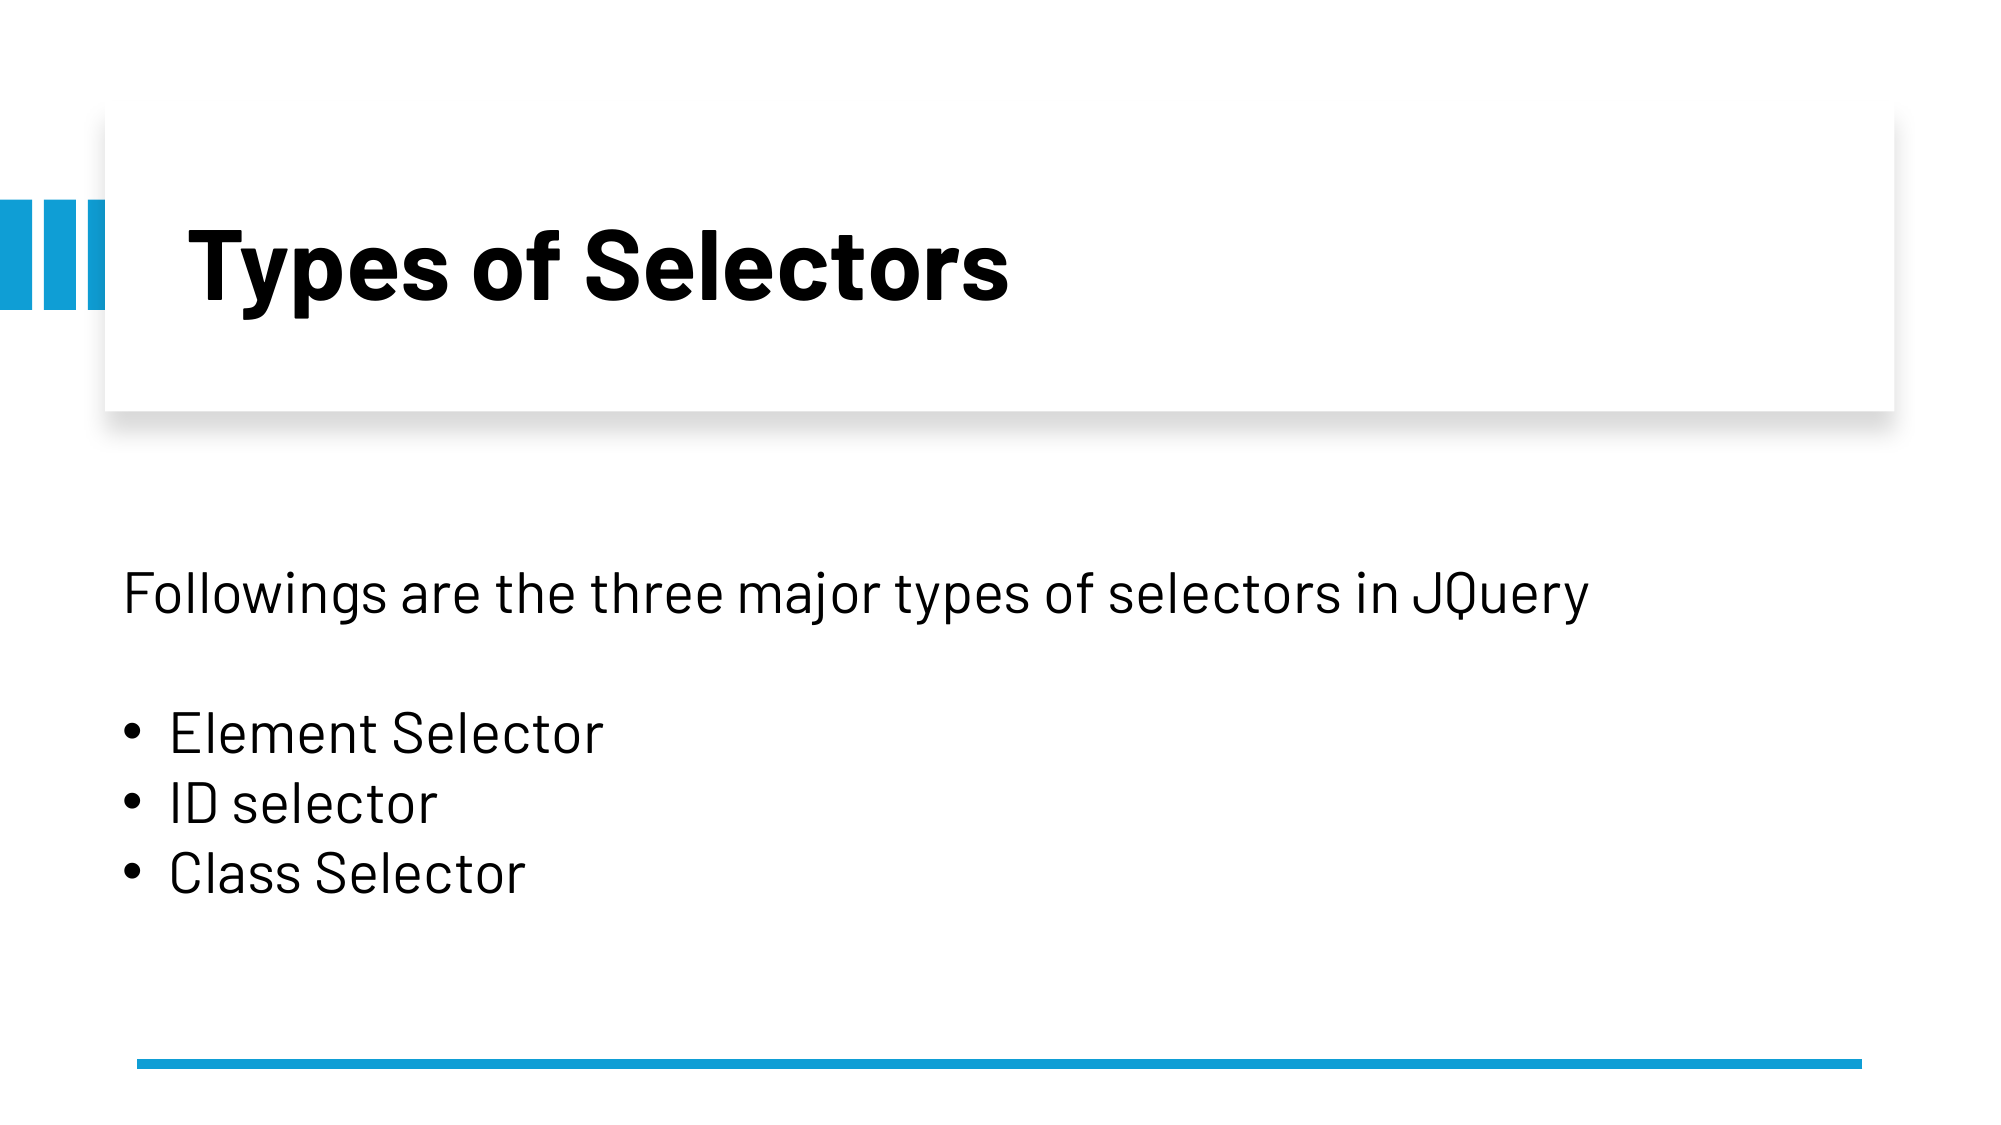

Types of Selectors

Followings are the three major types of selectors in JQuery

Element Selector
ID selector
Class Selector